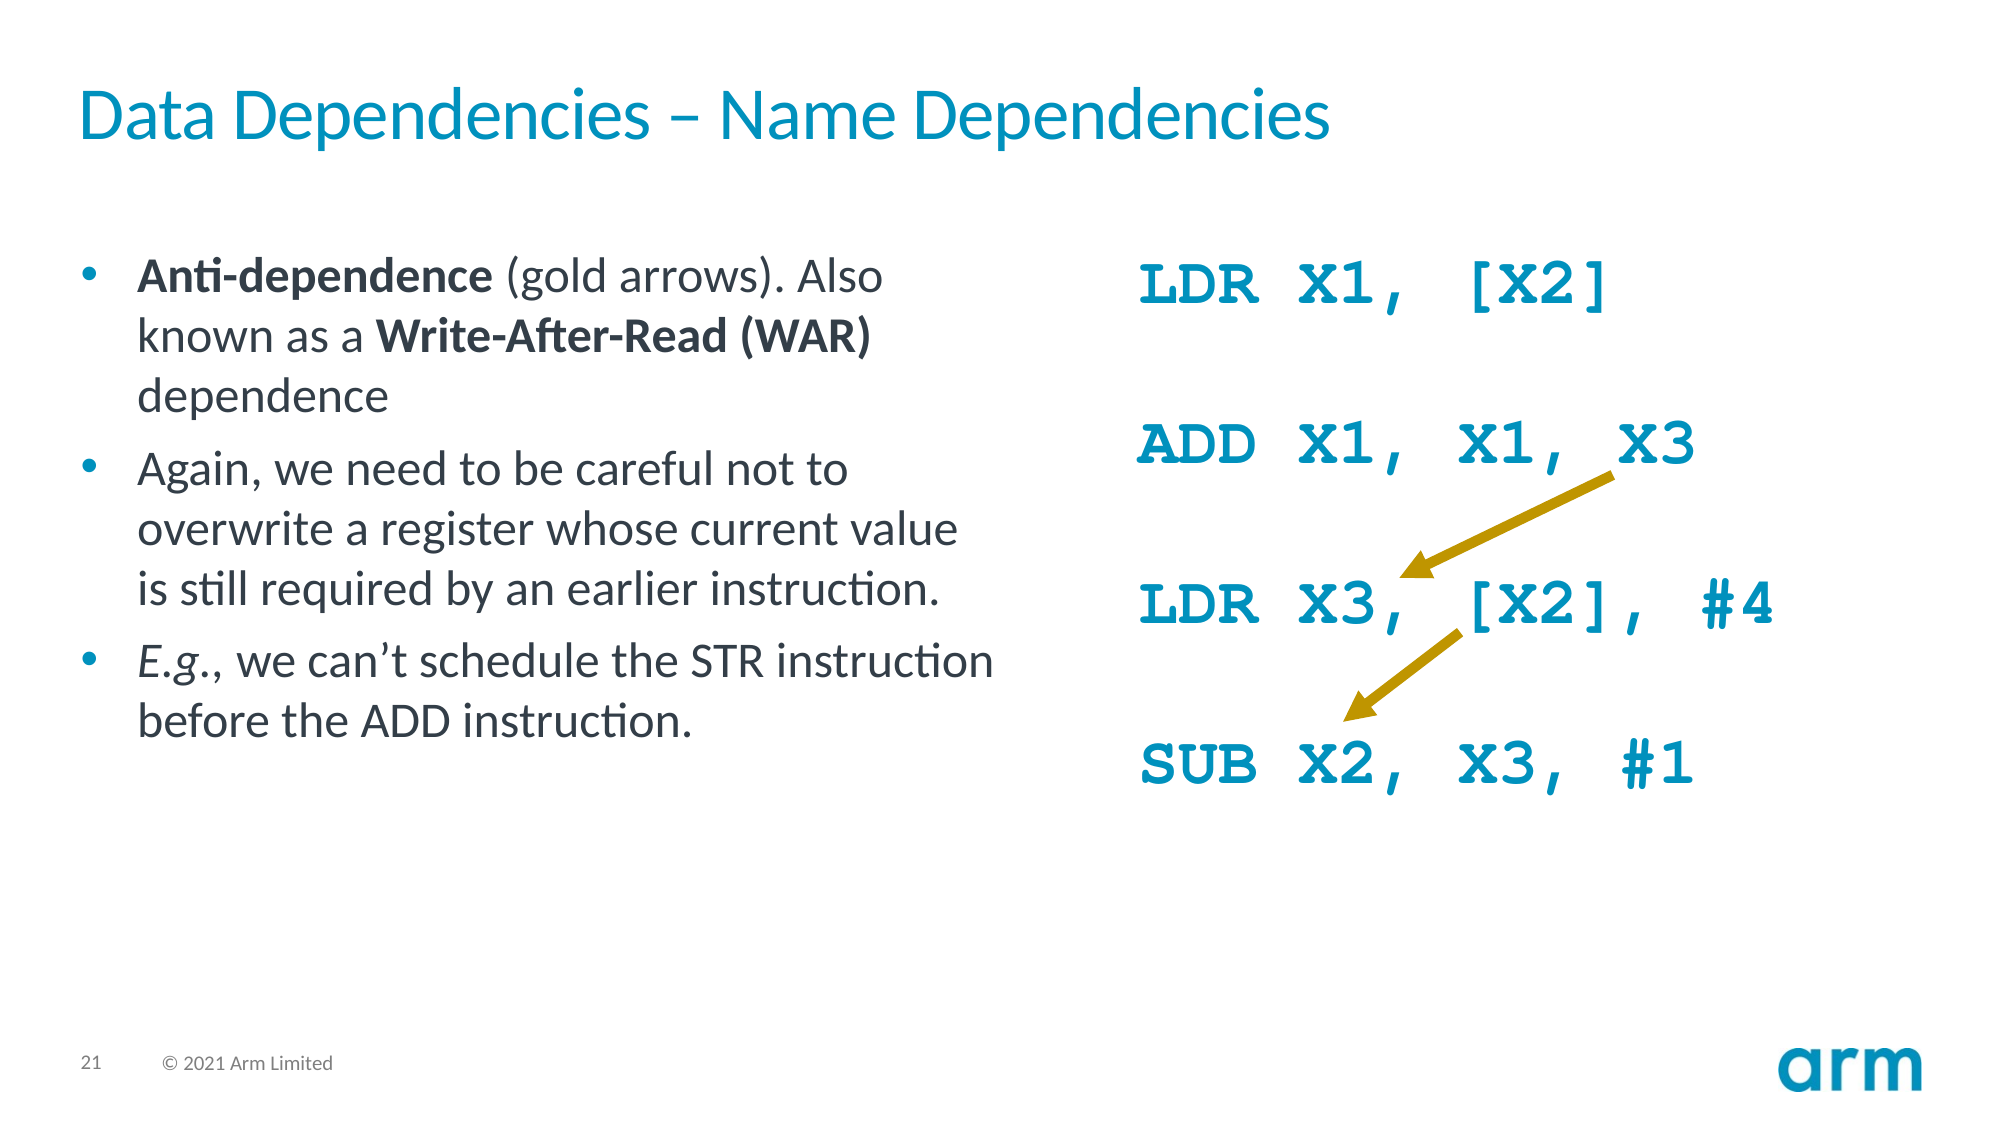

# Data Dependencies – Name Dependencies
LDR X1, [X2]

ADD X1, X1, X3

LDR X3, [X2], #4

SUB X2, X3, #1

Anti-dependence (gold arrows). Also known as a Write-After-Read (WAR) dependence
Again, we need to be careful not to overwrite a register whose current value is still required by an earlier instruction.
E.g., we can’t schedule the STR instruction before the ADD instruction.